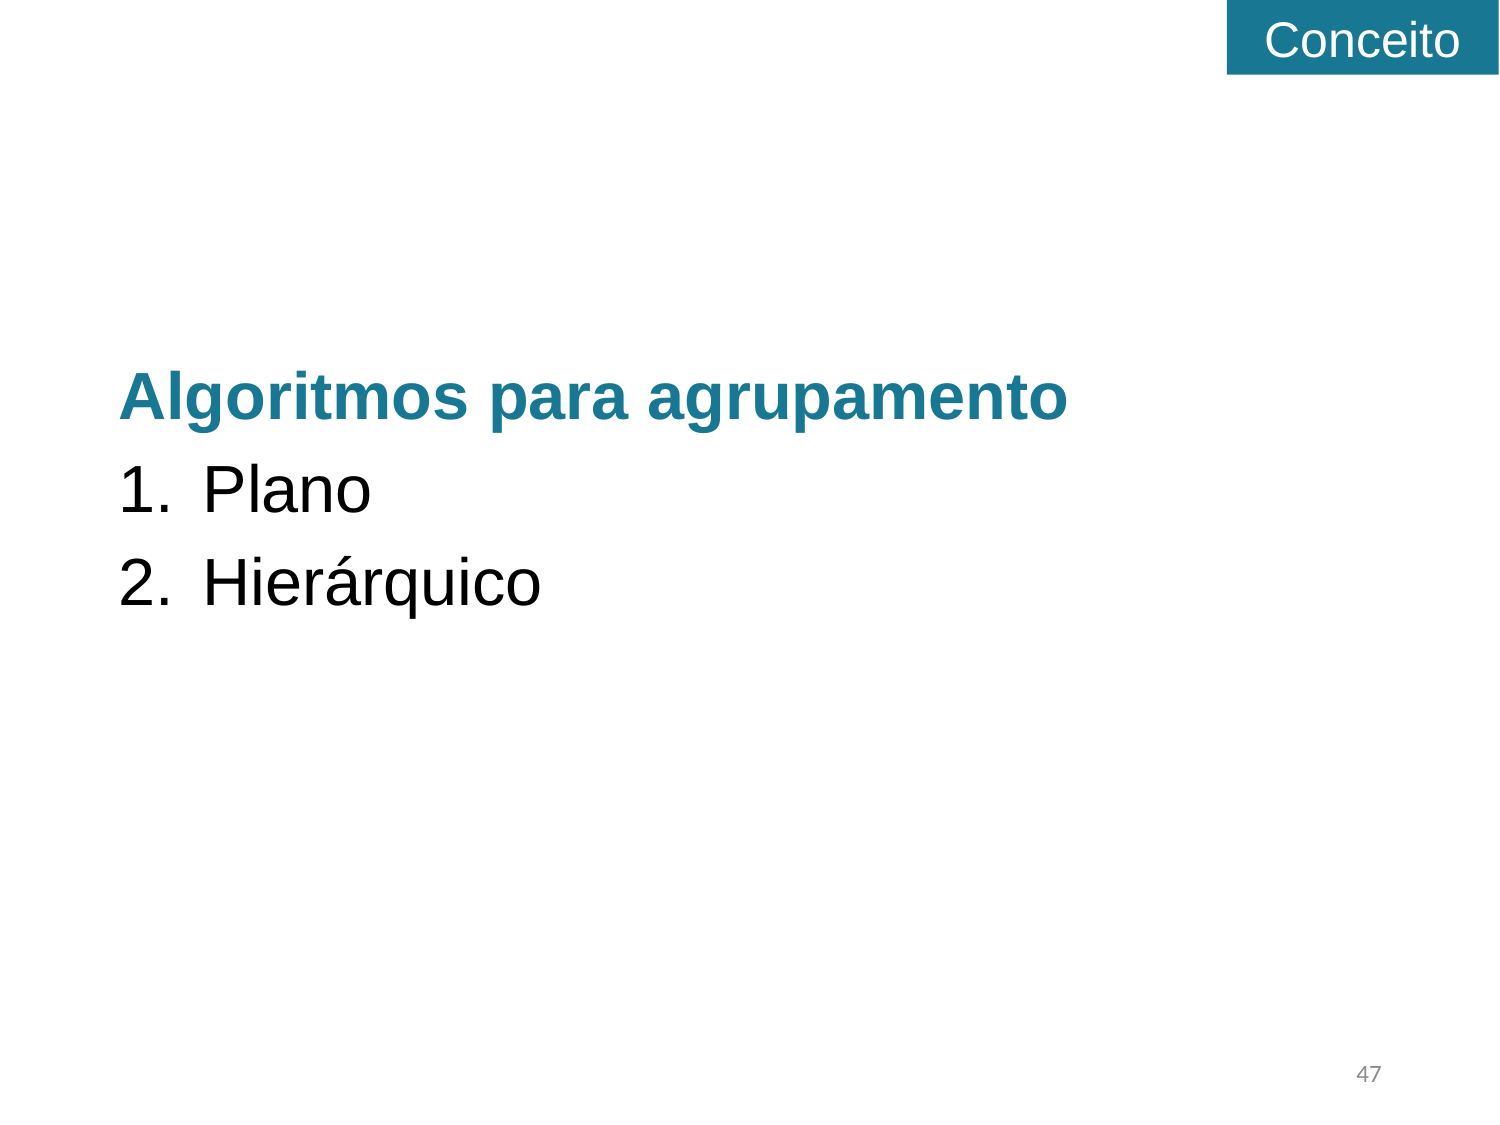

Conceito
Algoritmos para agrupamento
Plano
Hierárquico

47